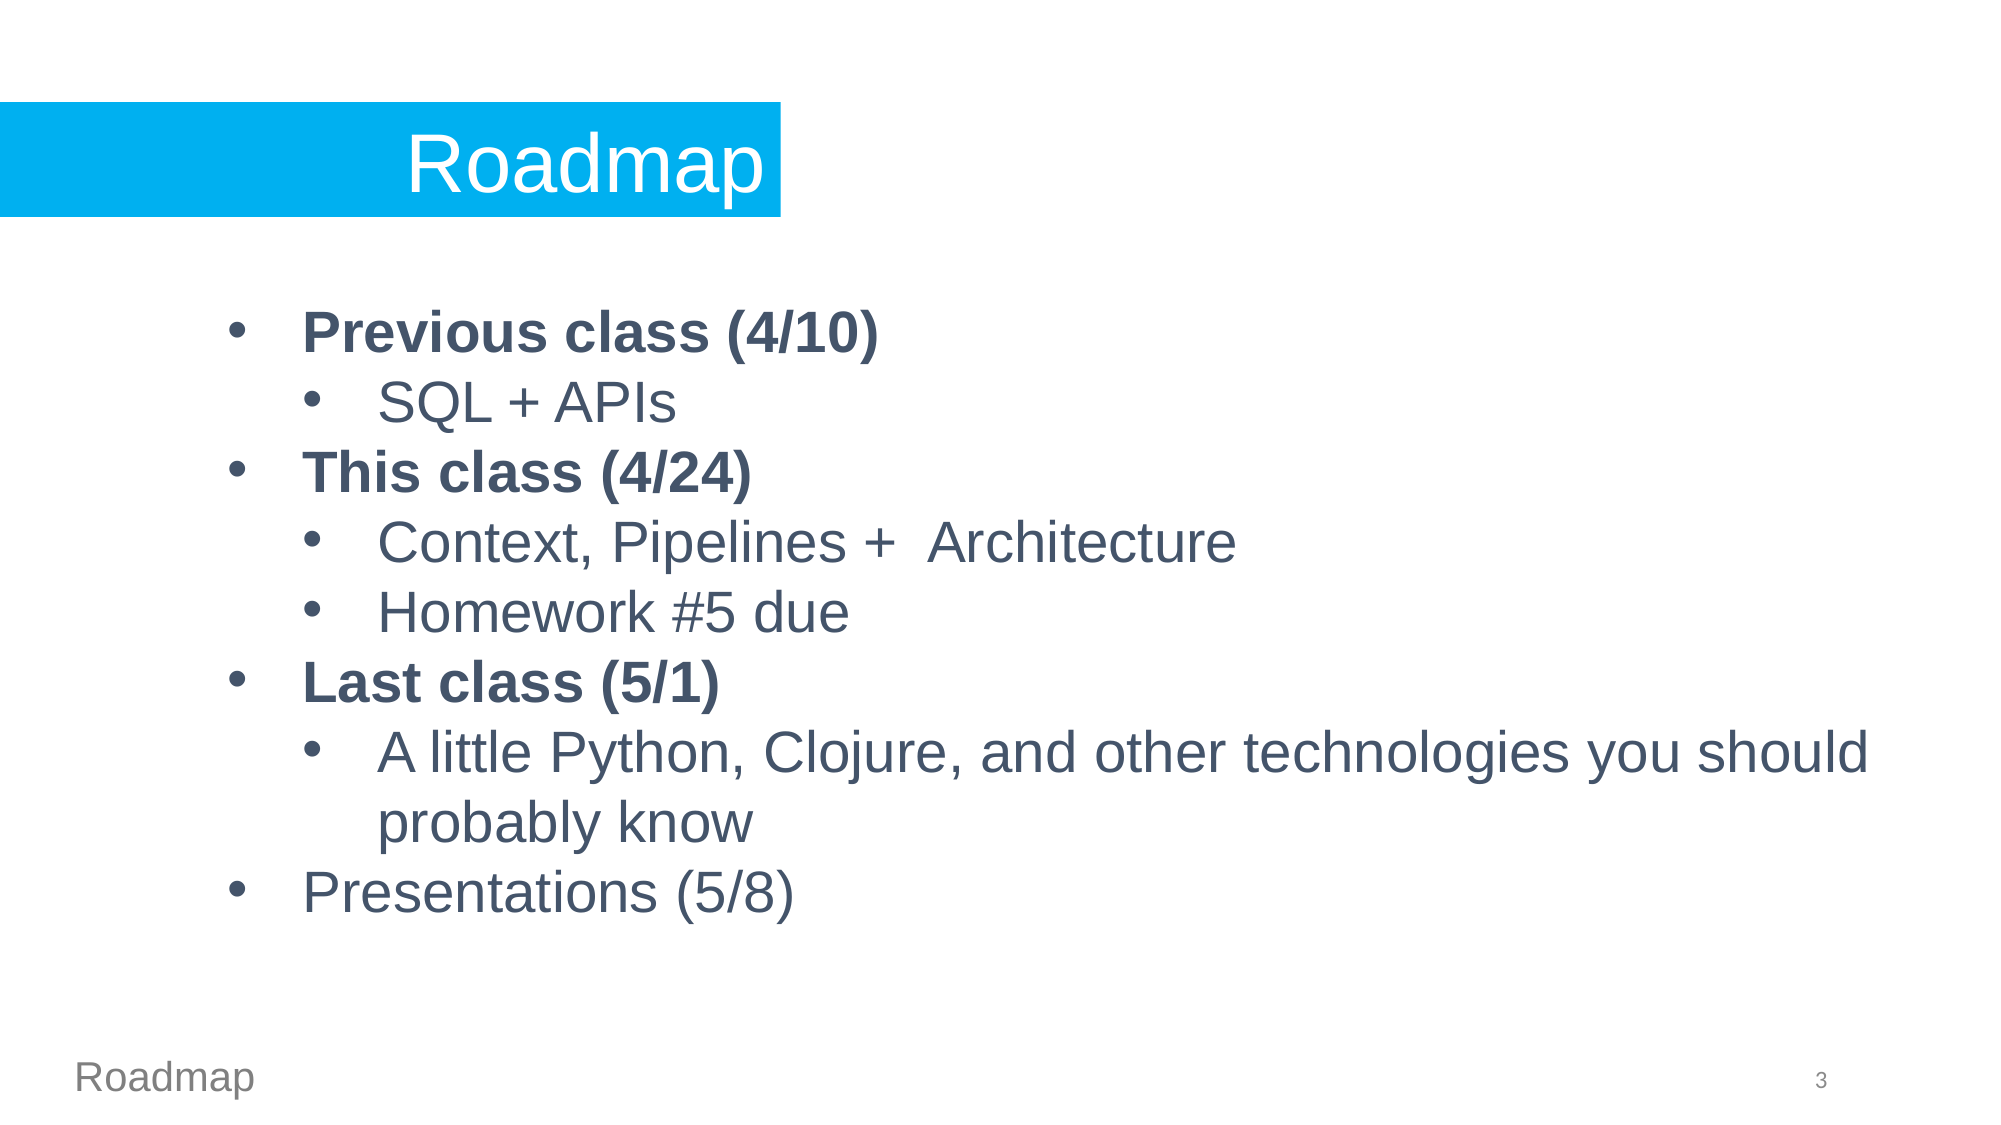

Roadmap
Previous class (4/10)
SQL + APIs
This class (4/24)
Context, Pipelines +  Architecture
Homework #5 due
Last class (5/1)
A little Python, Clojure, and other technologies you should probably know
Presentations (5/8)

Roadmap
3